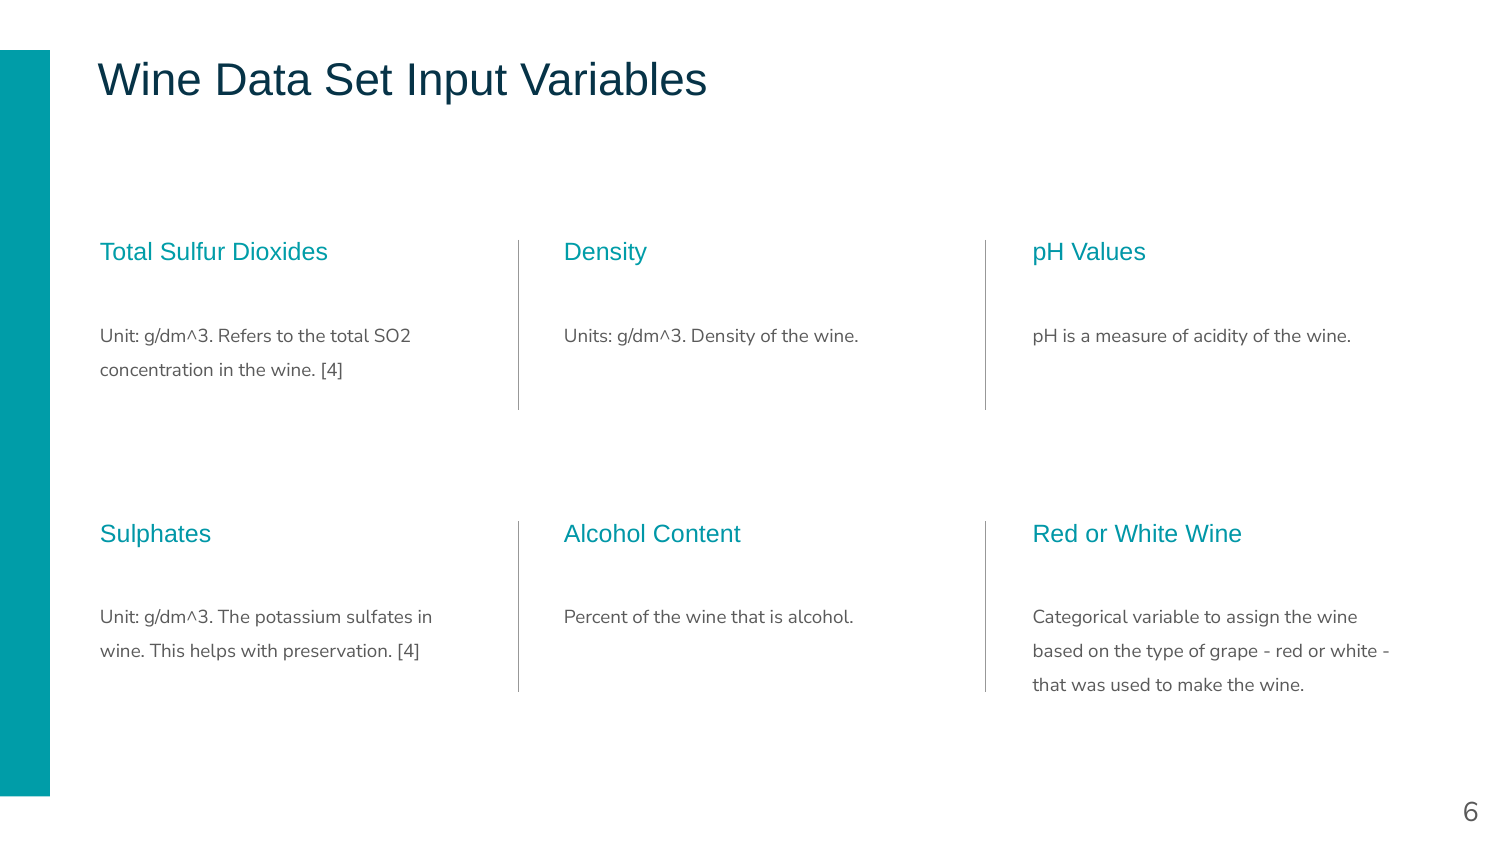

Wine Data Set Input Variables

Total Sulfur Dioxides
Density
pH Values
Unit: g/dm^3. Refers to the total SO2 concentration in the wine. [4]
Units: g/dm^3. Density of the wine.
pH is a measure of acidity of the wine.

Sulphates
Alcohol Content

Red or White Wine
Unit: g/dm^3. The potassium sulfates in wine. This helps with preservation. [4]
Percent of the wine that is alcohol.
Categorical variable to assign the wine based on the type of grape - red or white - that was used to make the wine.
6